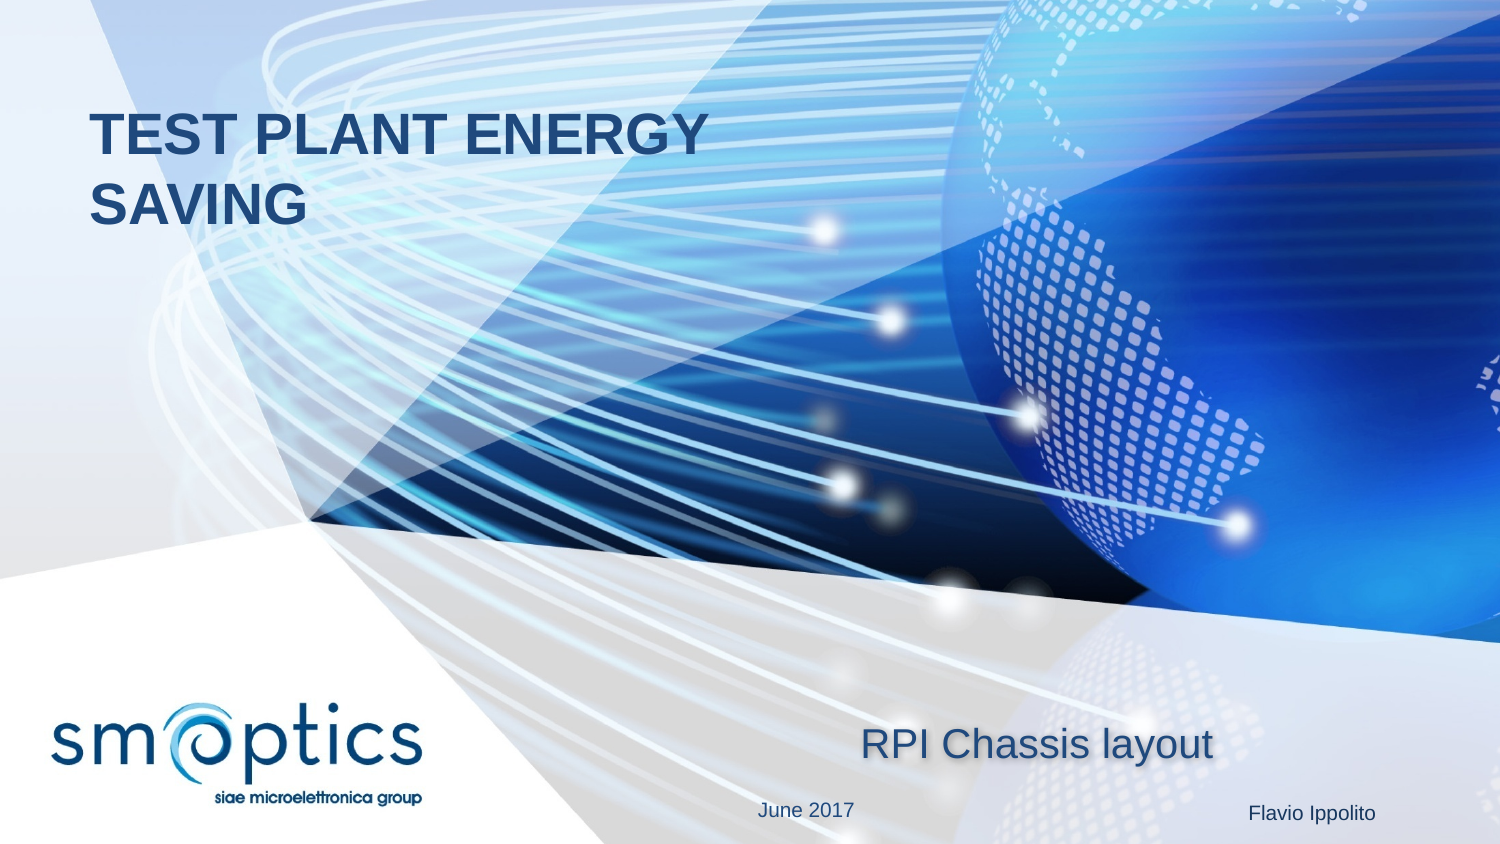

# Test plant energy saving
RPI Chassis layout
June 2017
Flavio Ippolito